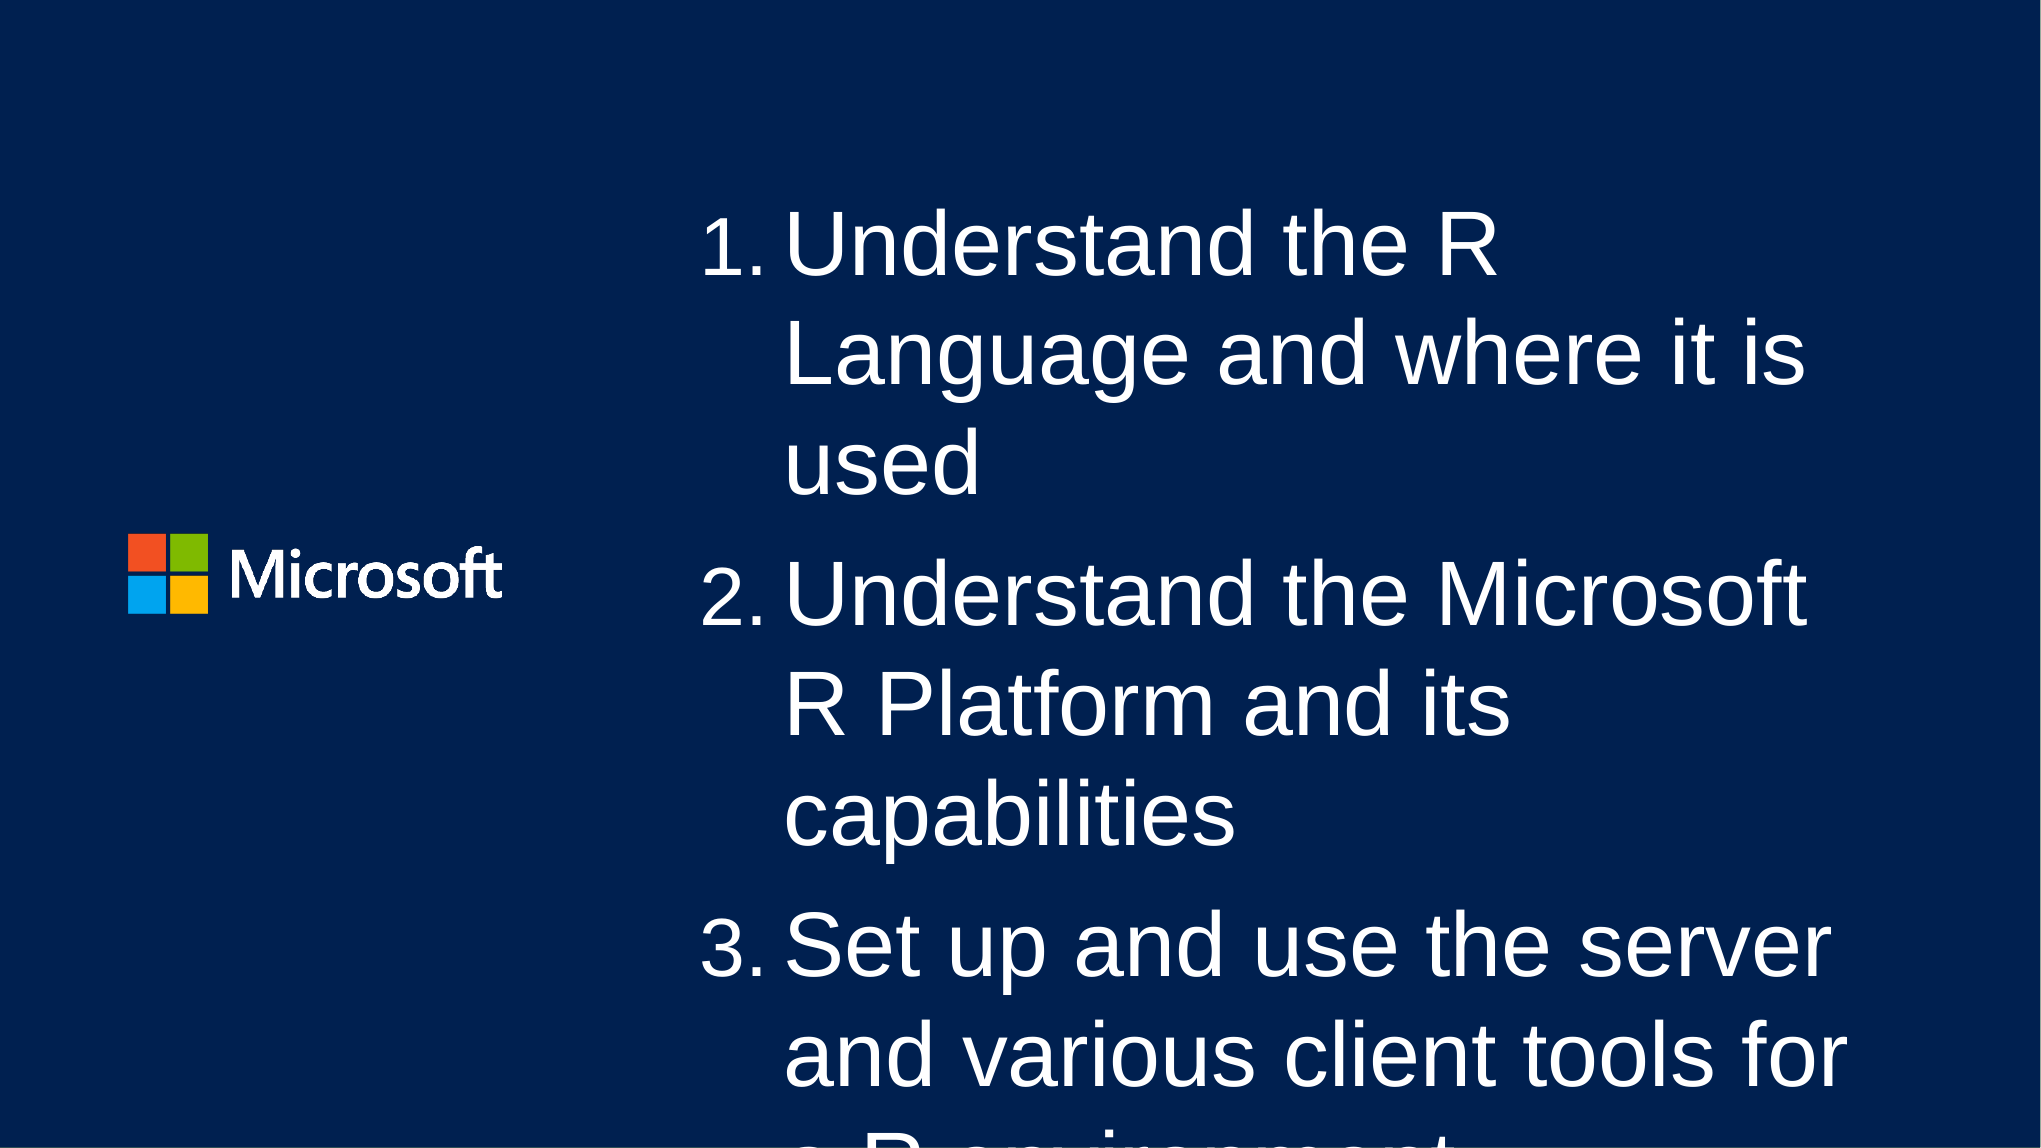

Understand the R Language and where it is used
Understand the Microsoft R Platform and its capabilities
Set up and use the server and various client tools for a R environment